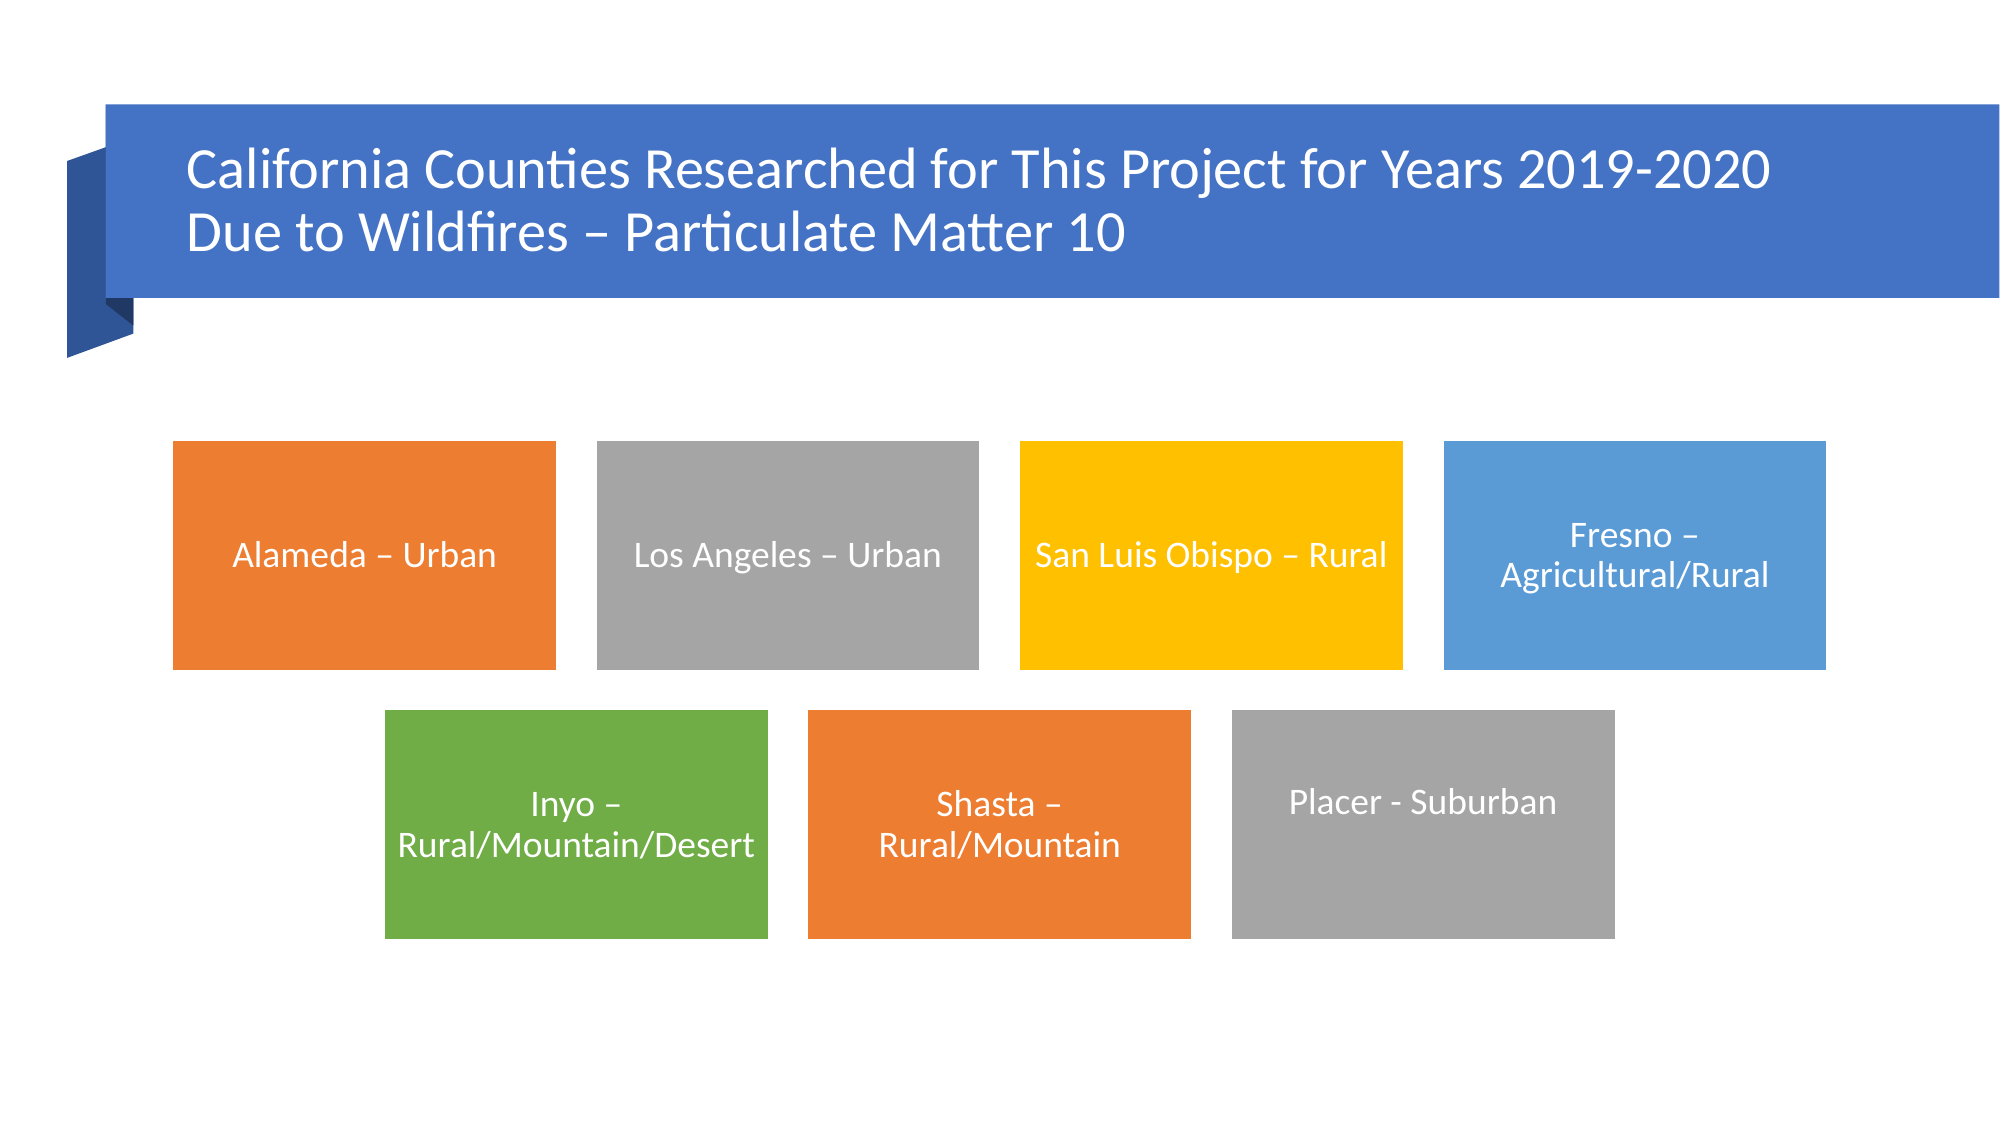

# California Counties Researched for This Project for Years 2019-2020 Due to Wildfires – Particulate Matter 10

Alameda – Urban
Los Angeles – Urban
San Luis Obispo – Rural
Fresno – Agricultural/Rural
Inyo – Rural/Mountain/Desert
Shasta – Rural/Mountain
Placer - Suburban